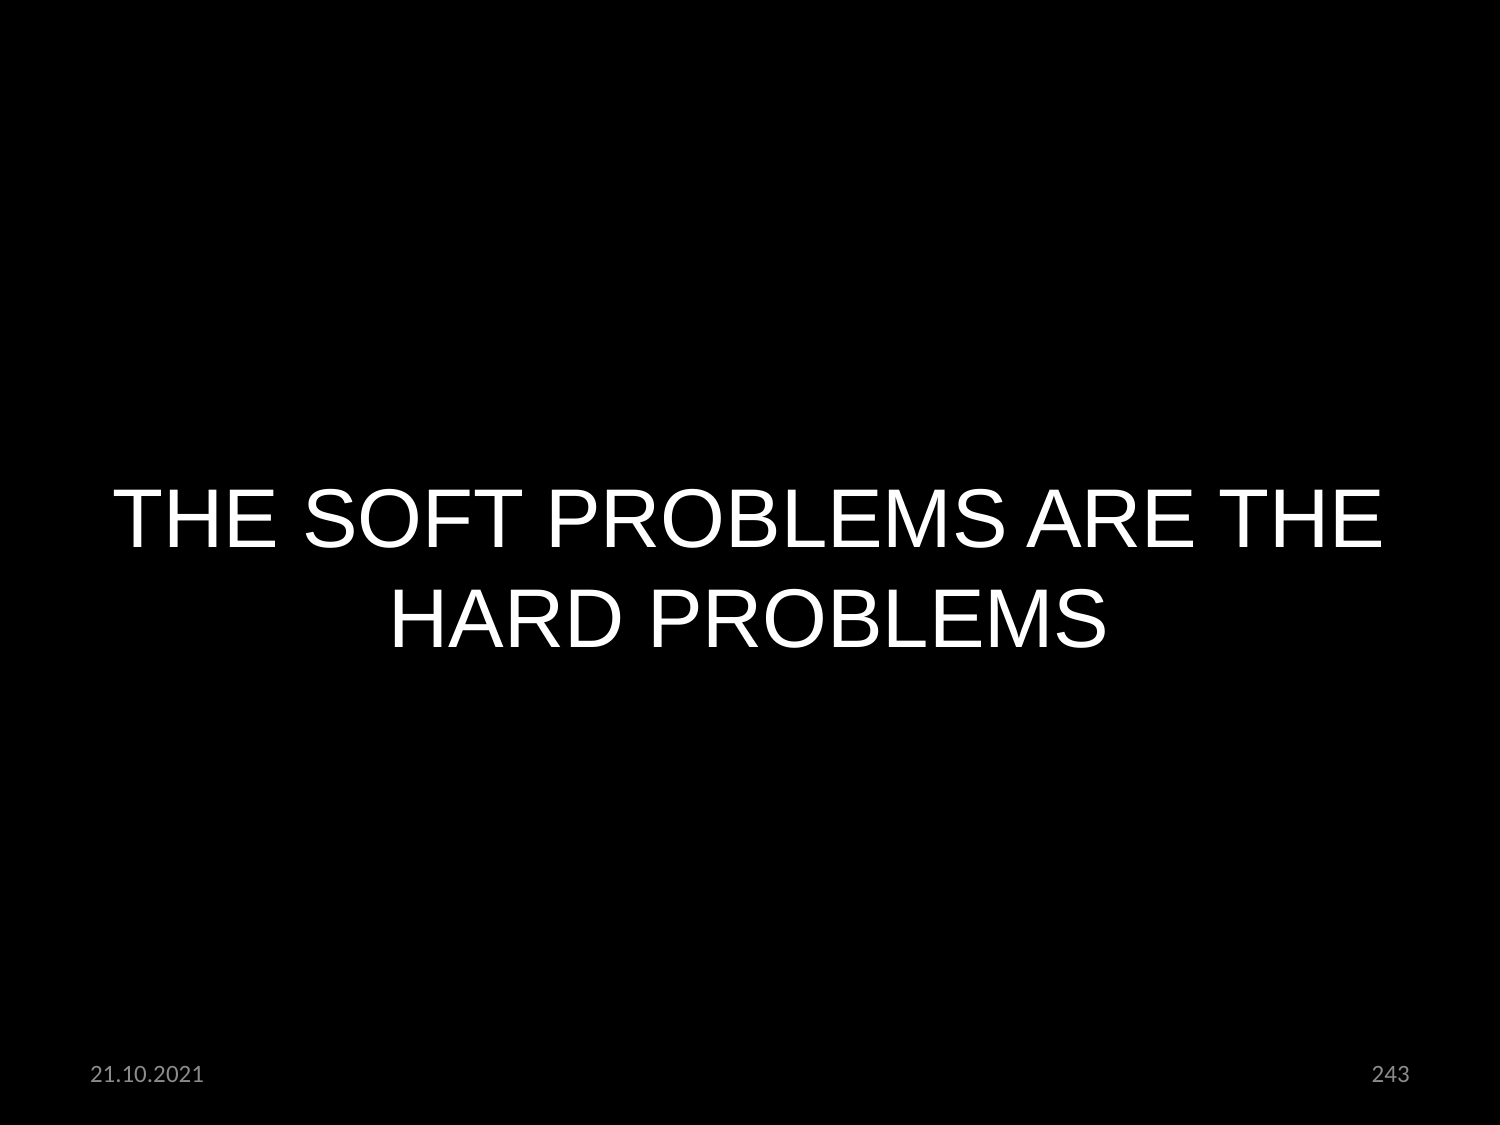

THE SOFT PROBLEMS ARE THE HARD PROBLEMS
21.10.2021
243